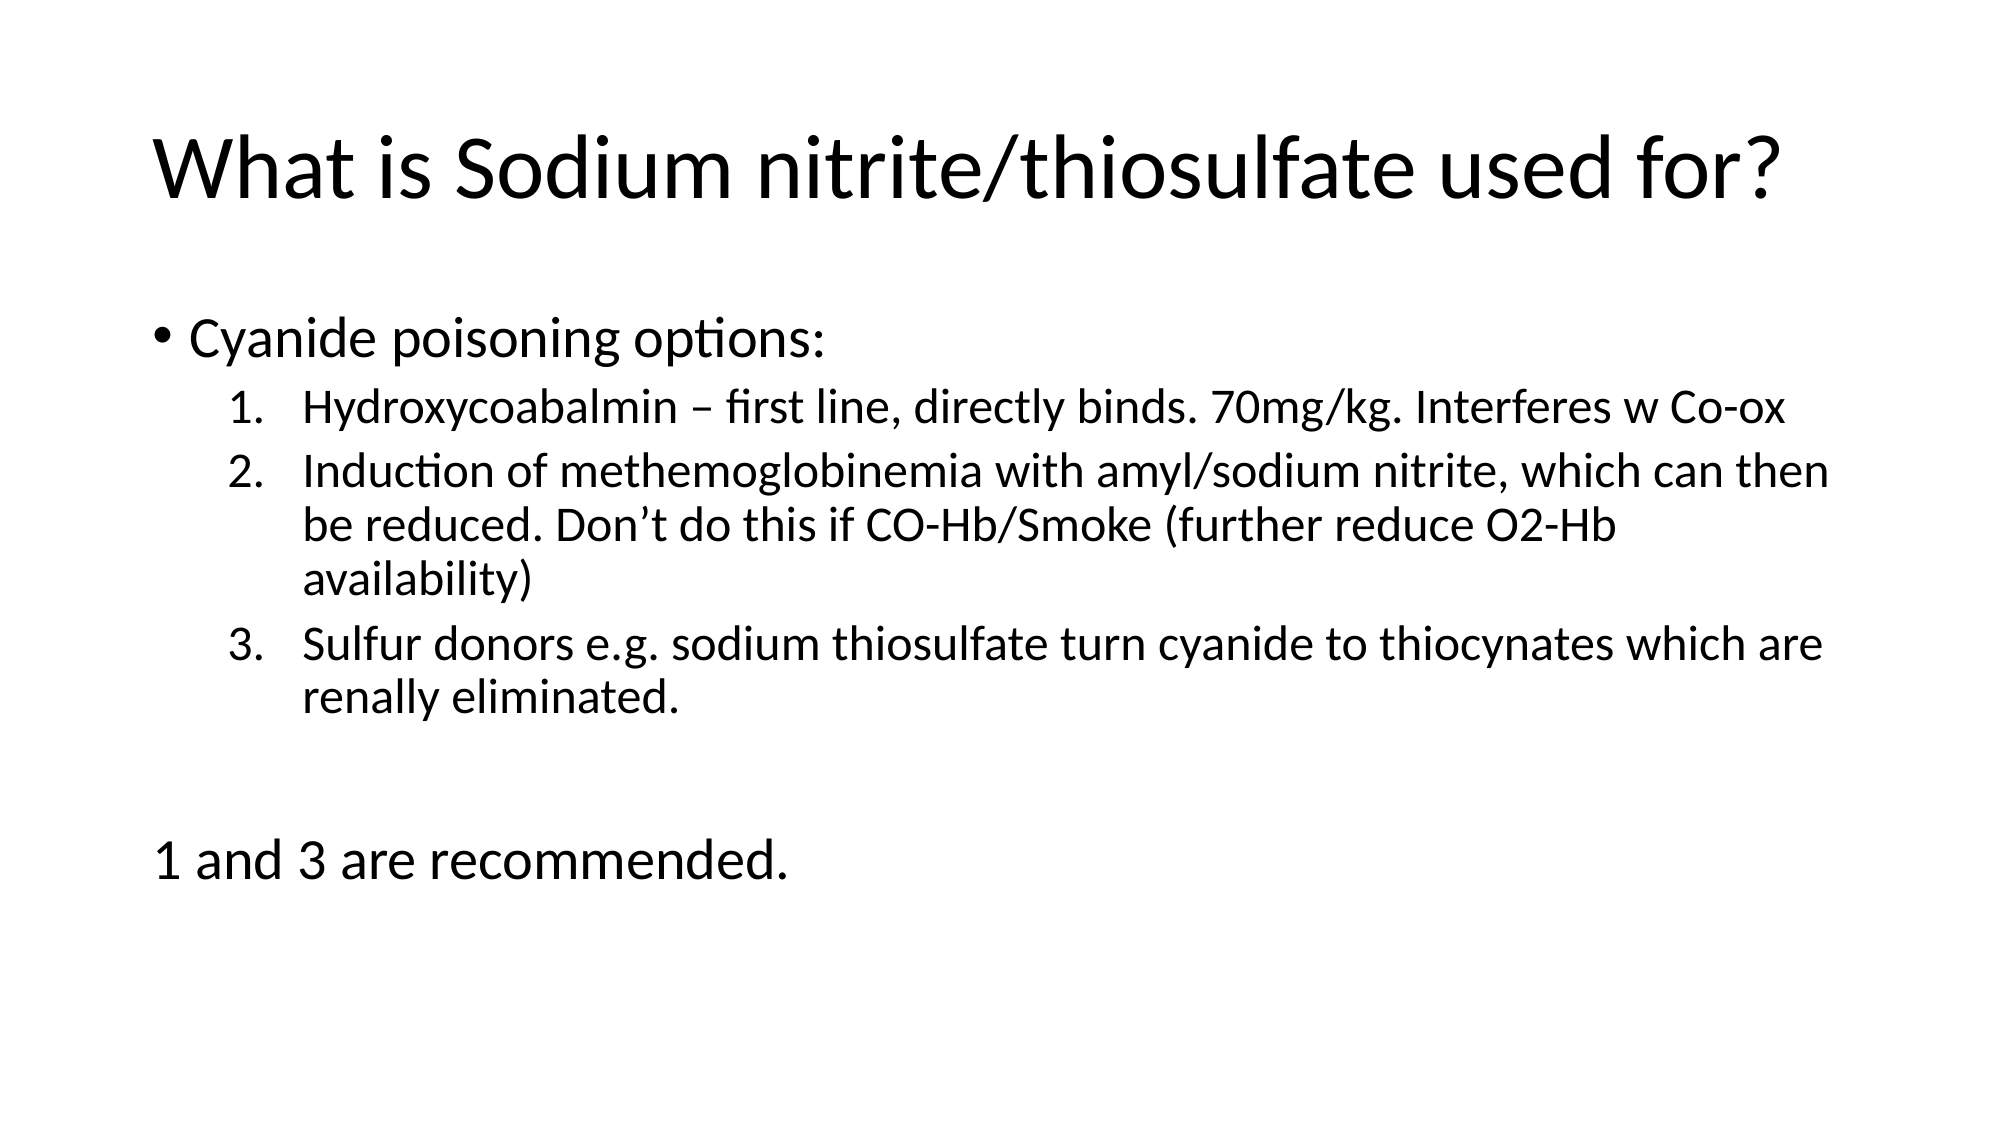

# What is Sodium nitrite/thiosulfate used for?
Cyanide poisoning options:
Hydroxycoabalmin – first line, directly binds. 70mg/kg. Interferes w Co-ox
Induction of methemoglobinemia with amyl/sodium nitrite, which can then be reduced. Don’t do this if CO-Hb/Smoke (further reduce O2-Hb availability)
Sulfur donors e.g. sodium thiosulfate turn cyanide to thiocynates which are renally eliminated.

1 and 3 are recommended.